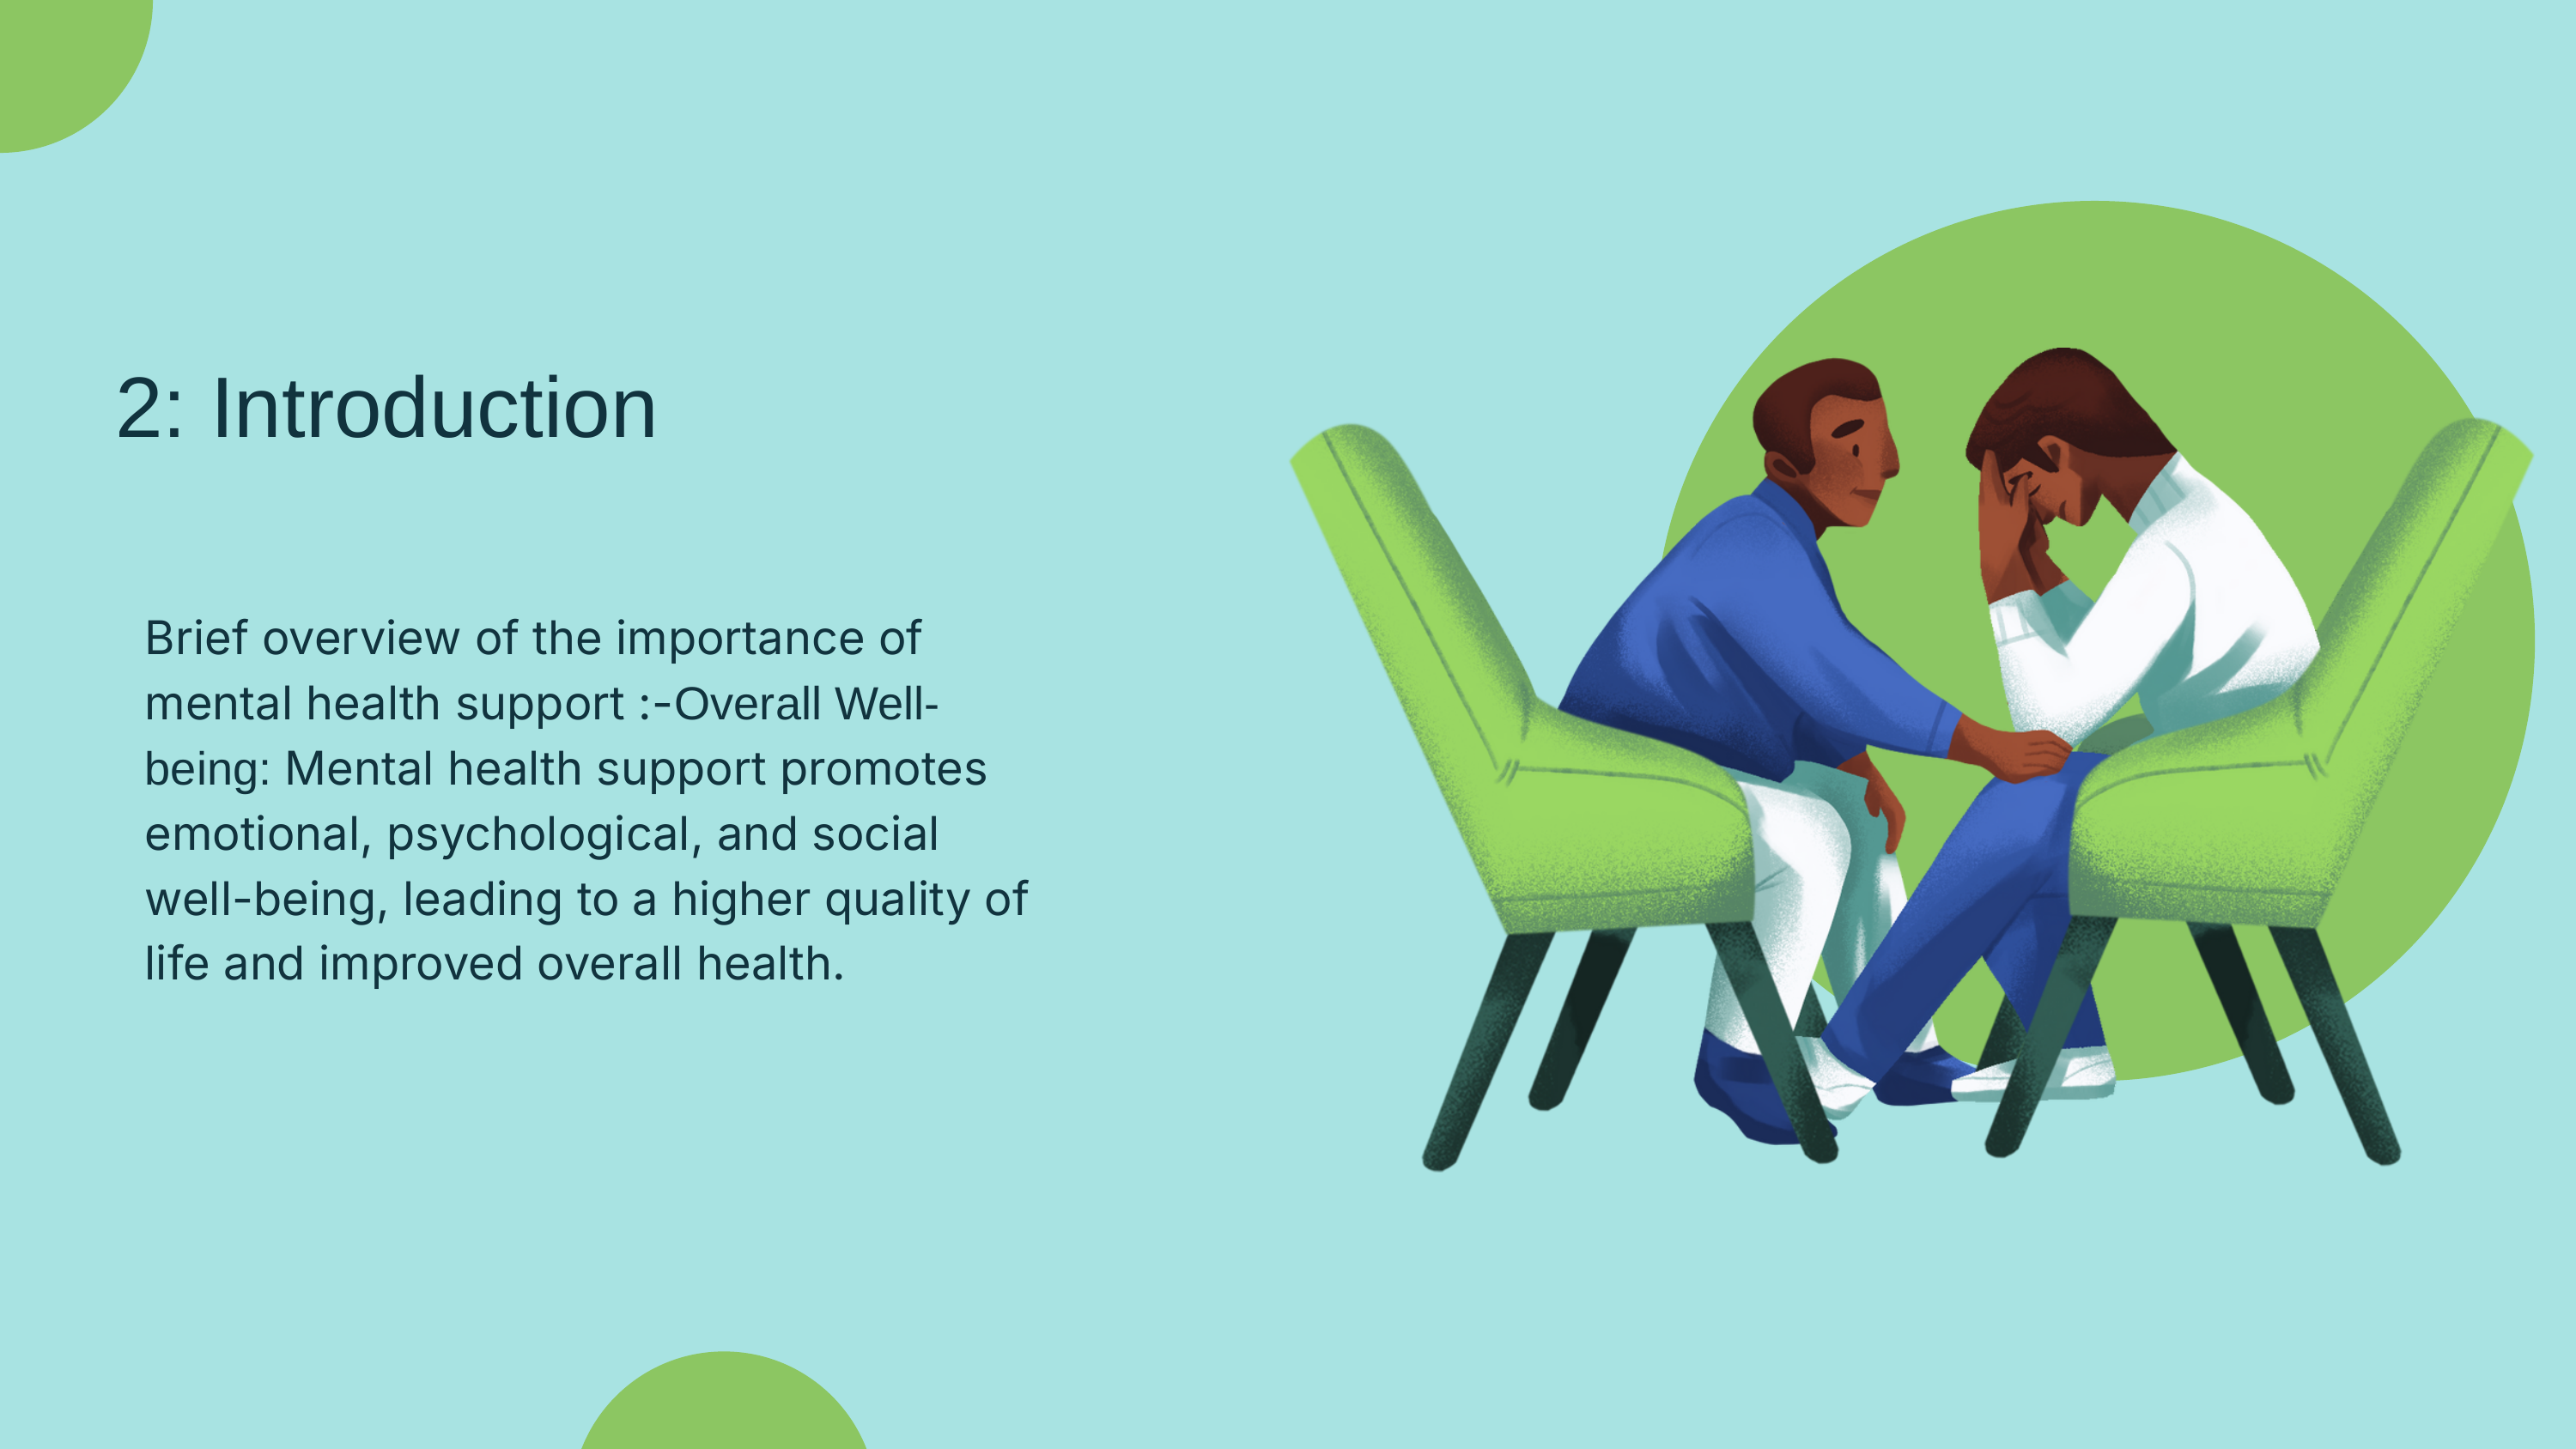

2: Introduction

Brief overview of the importance of mental health support :-Overall Well-being: Mental health support promotes emotional, psychological, and social well-being, leading to a higher quality of life and improved overall health.